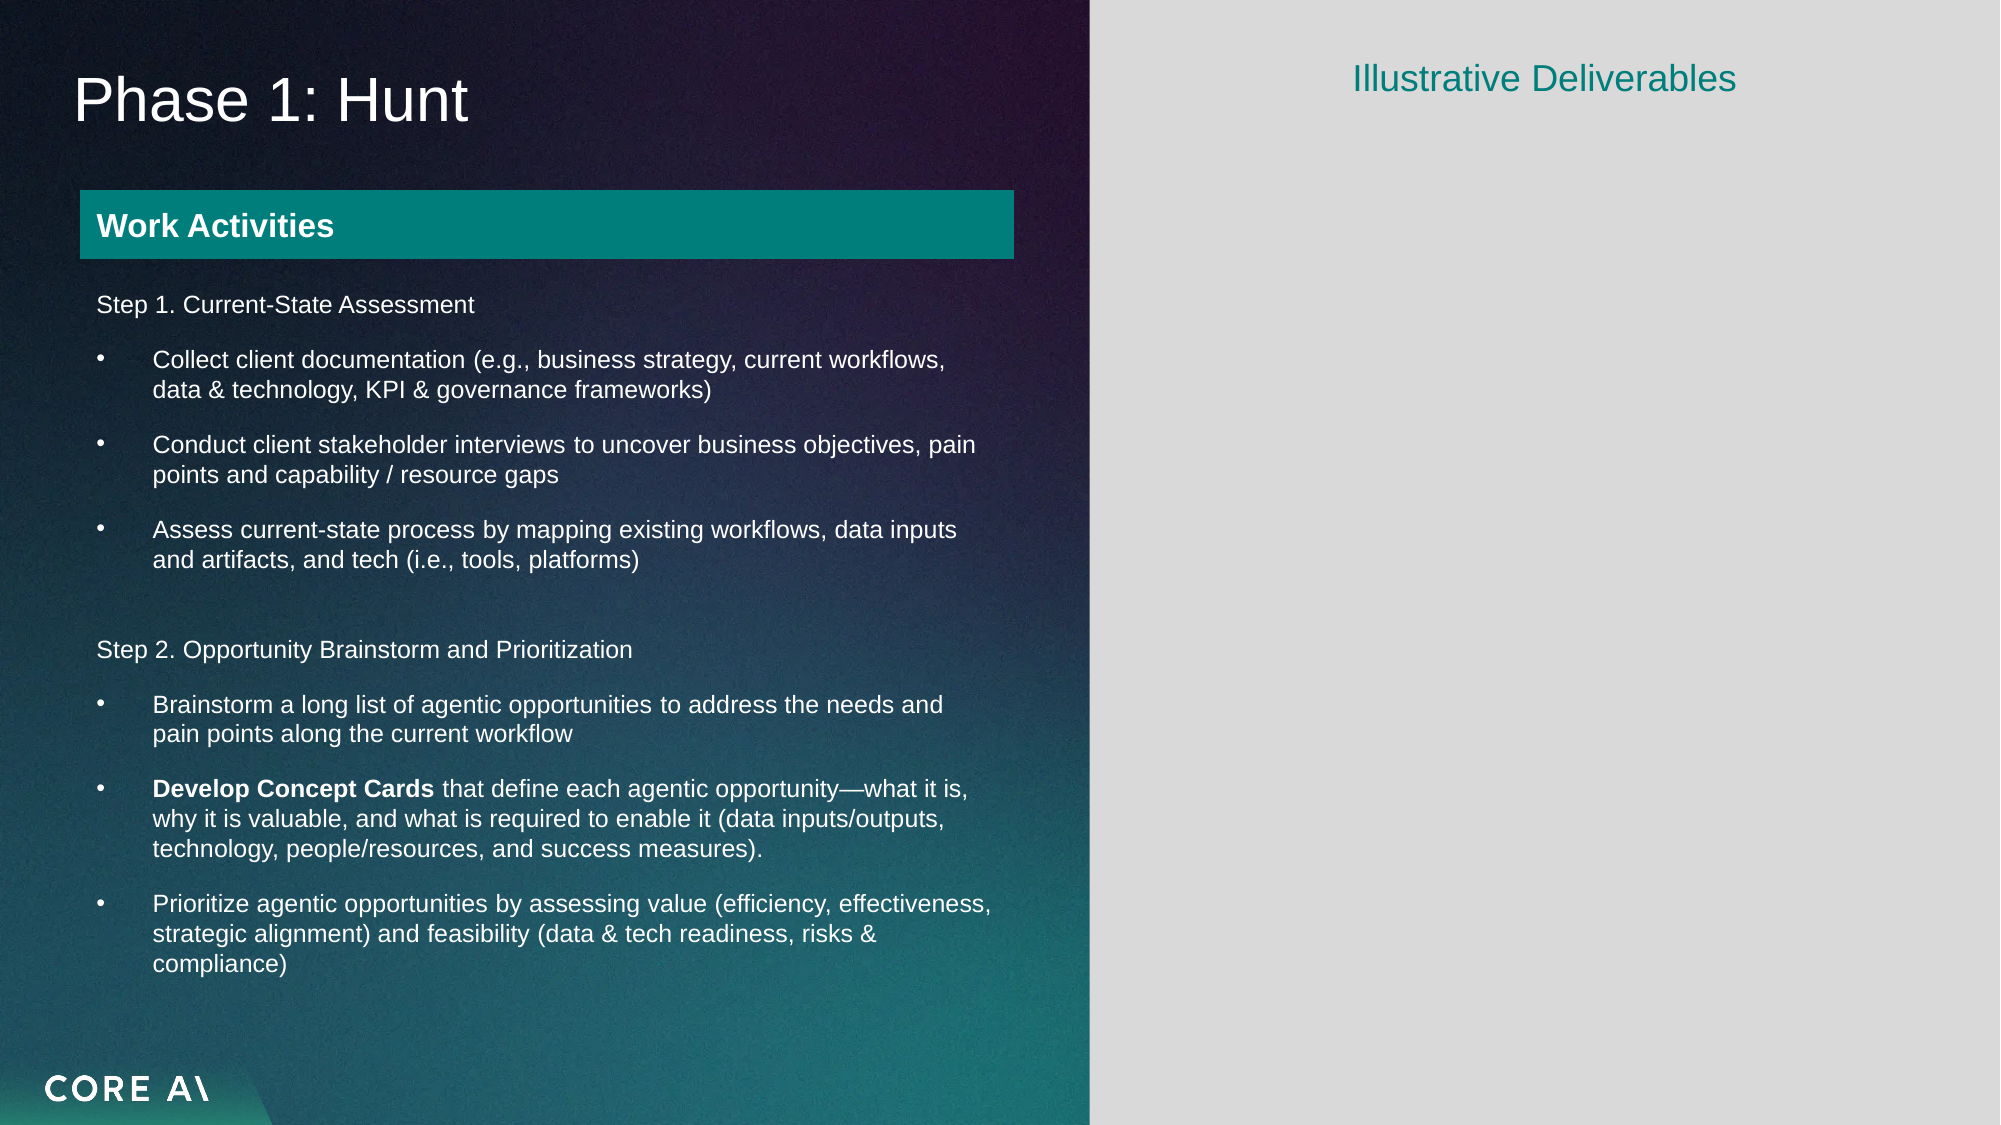

Illustrative Deliverables
# Phase 1: Hunt
Work Activities
Step 1. Current-State Assessment
Collect client documentation (e.g., business strategy, current workflows, data & technology, KPI & governance frameworks)
Conduct client stakeholder interviews to uncover business objectives, pain points and capability / resource gaps
Assess current-state process by mapping existing workflows, data inputs and artifacts, and tech (i.e., tools, platforms)

Step 2. Opportunity Brainstorm and Prioritization
Brainstorm a long list of agentic opportunities to address the needs and pain points along the current workflow
Develop Concept Cards that define each agentic opportunity—what it is, why it is valuable, and what is required to enable it (data inputs/outputs, technology, people/resources, and success measures).
Prioritize agentic opportunities by assessing value (efficiency, effectiveness, strategic alignment) and feasibility (data & tech readiness, risks & compliance)